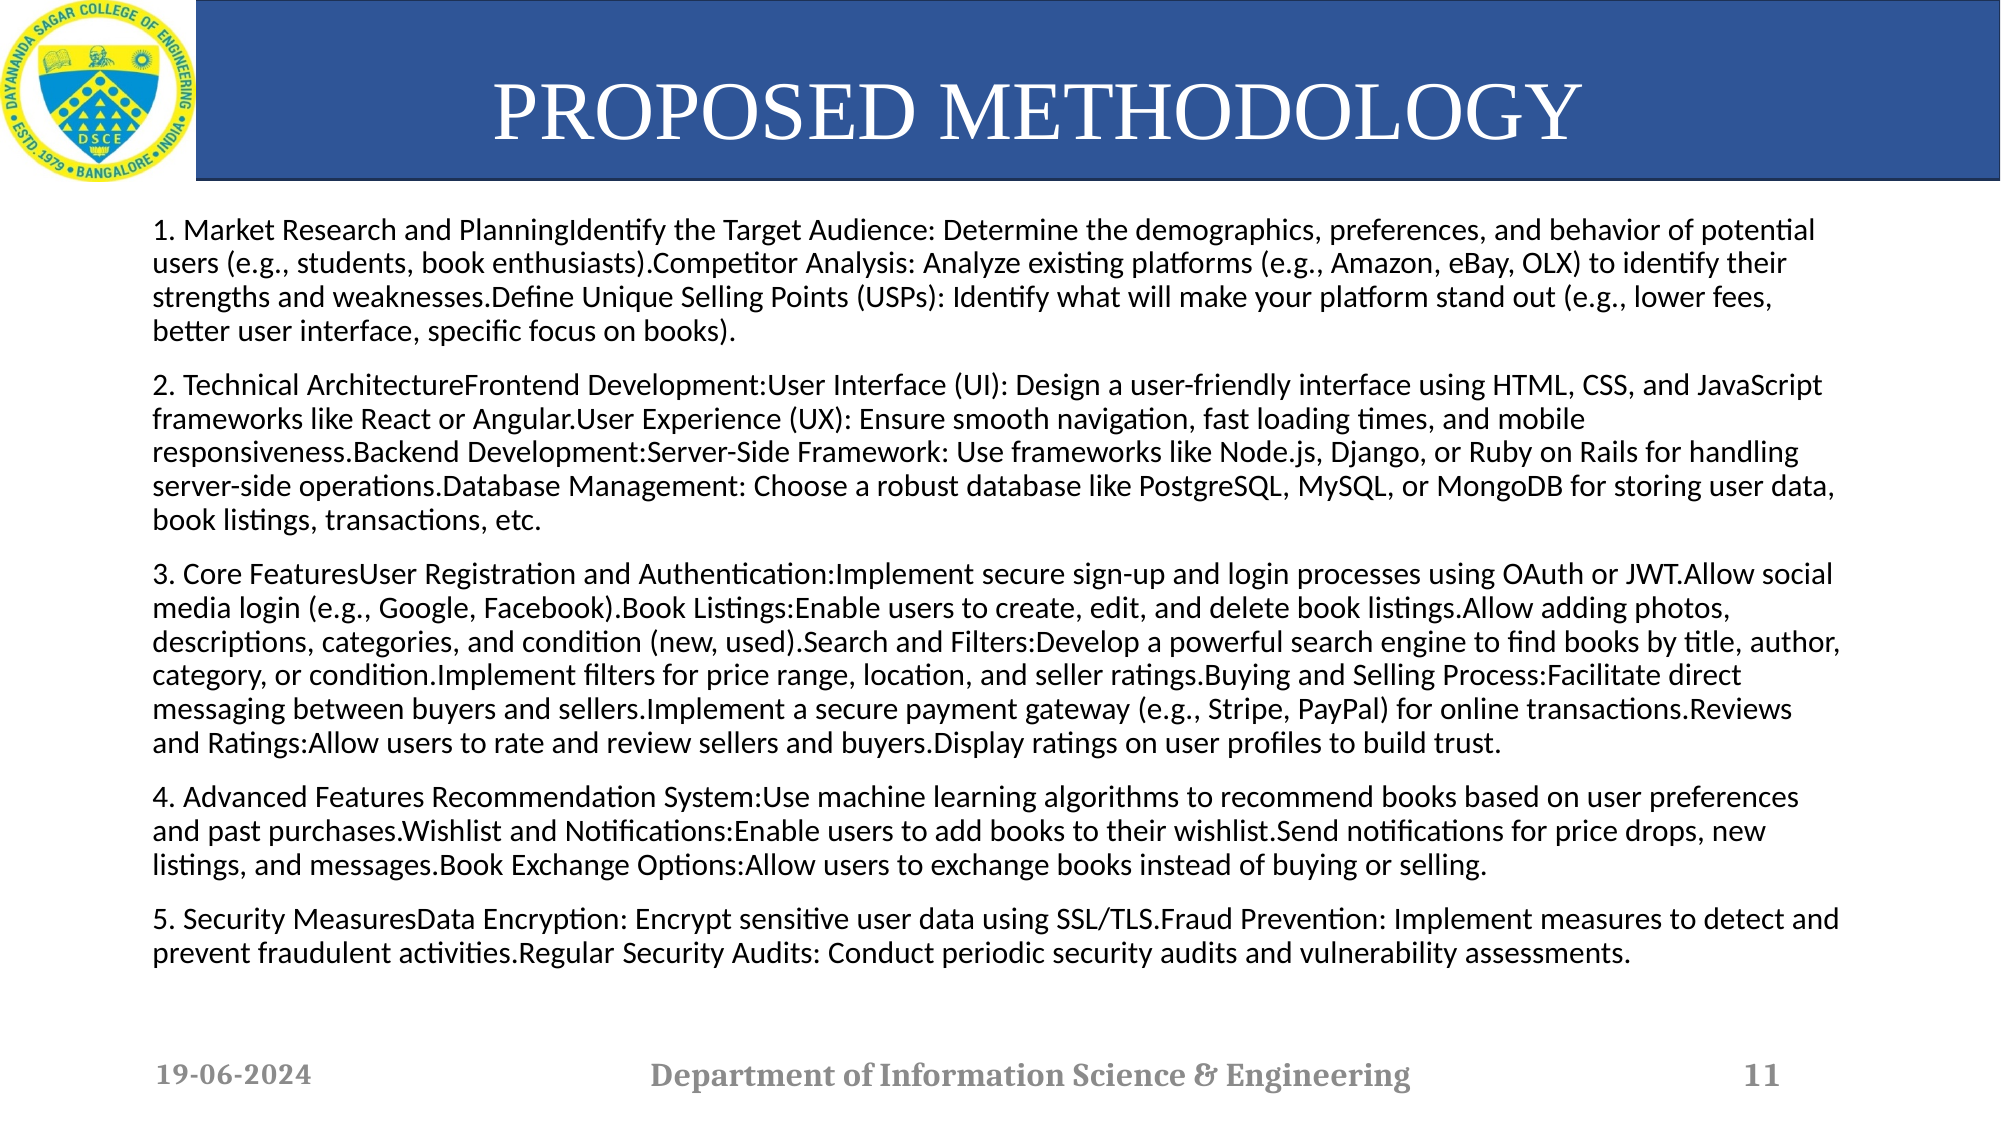

# PROPOSED METHODOLOGY
1. Market Research and PlanningIdentify the Target Audience: Determine the demographics, preferences, and behavior of potential users (e.g., students, book enthusiasts).Competitor Analysis: Analyze existing platforms (e.g., Amazon, eBay, OLX) to identify their strengths and weaknesses.Define Unique Selling Points (USPs): Identify what will make your platform stand out (e.g., lower fees, better user interface, specific focus on books).
2. Technical ArchitectureFrontend Development:User Interface (UI): Design a user-friendly interface using HTML, CSS, and JavaScript frameworks like React or Angular.User Experience (UX): Ensure smooth navigation, fast loading times, and mobile responsiveness.Backend Development:Server-Side Framework: Use frameworks like Node.js, Django, or Ruby on Rails for handling server-side operations.Database Management: Choose a robust database like PostgreSQL, MySQL, or MongoDB for storing user data, book listings, transactions, etc.
3. Core FeaturesUser Registration and Authentication:Implement secure sign-up and login processes using OAuth or JWT.Allow social media login (e.g., Google, Facebook).Book Listings:Enable users to create, edit, and delete book listings.Allow adding photos, descriptions, categories, and condition (new, used).Search and Filters:Develop a powerful search engine to find books by title, author, category, or condition.Implement filters for price range, location, and seller ratings.Buying and Selling Process:Facilitate direct messaging between buyers and sellers.Implement a secure payment gateway (e.g., Stripe, PayPal) for online transactions.Reviews and Ratings:Allow users to rate and review sellers and buyers.Display ratings on user profiles to build trust.
4. Advanced Features Recommendation System:Use machine learning algorithms to recommend books based on user preferences and past purchases.Wishlist and Notifications:Enable users to add books to their wishlist.Send notifications for price drops, new listings, and messages.Book Exchange Options:Allow users to exchange books instead of buying or selling.
5. Security MeasuresData Encryption: Encrypt sensitive user data using SSL/TLS.Fraud Prevention: Implement measures to detect and prevent fraudulent activities.Regular Security Audits: Conduct periodic security audits and vulnerability assessments.

19-06-2024
Department of Information Science & Engineering
11